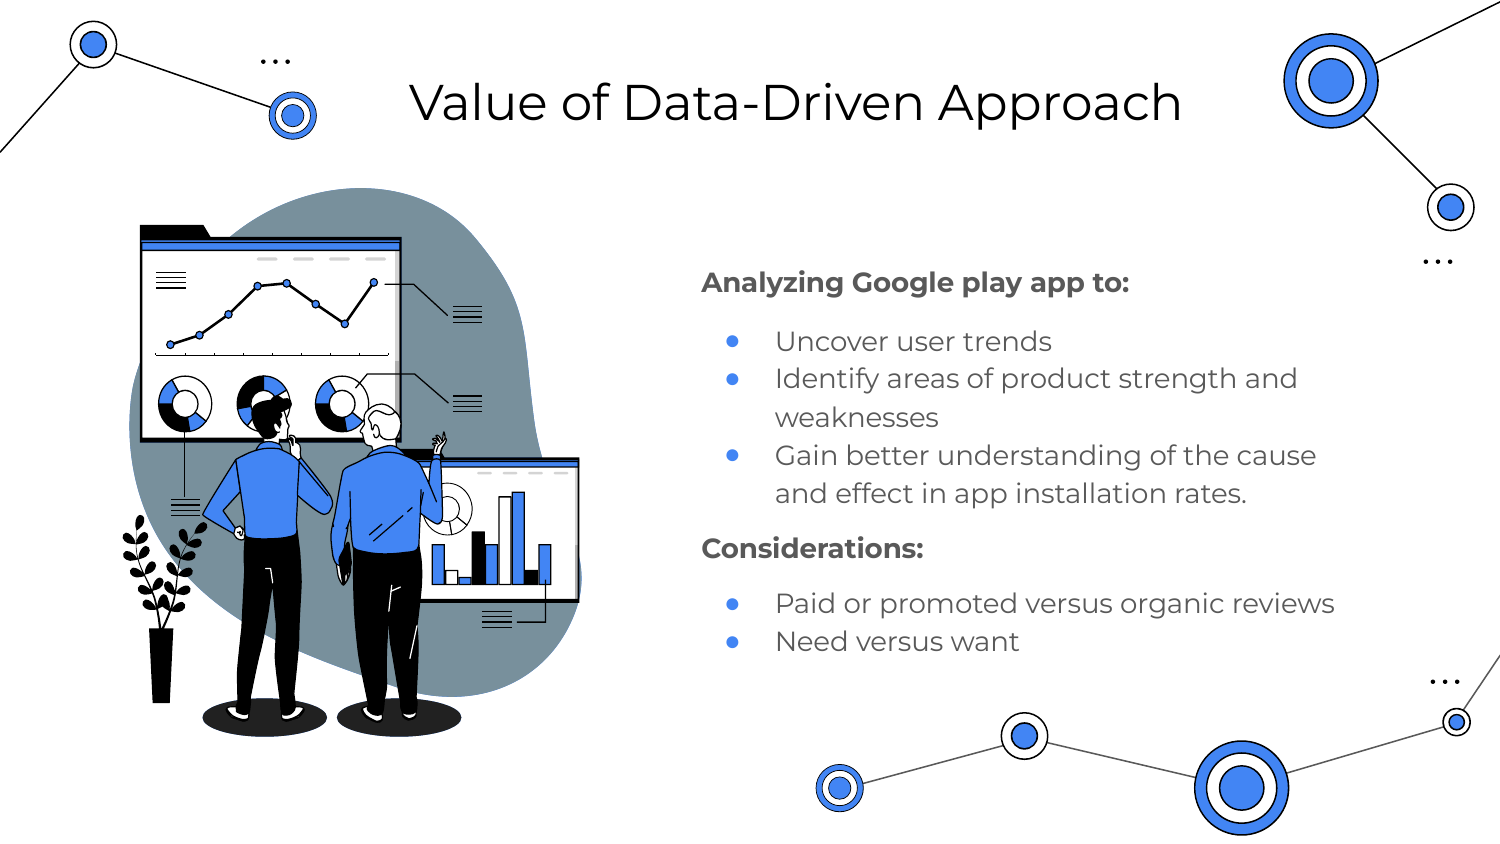

# Value of Data-Driven Approach

Analyzing Google play app to:
Uncover user trends
Identify areas of product strength and weaknesses
Gain better understanding of the cause and effect in app installation rates.
Considerations:
Paid or promoted versus organic reviews
Need versus want